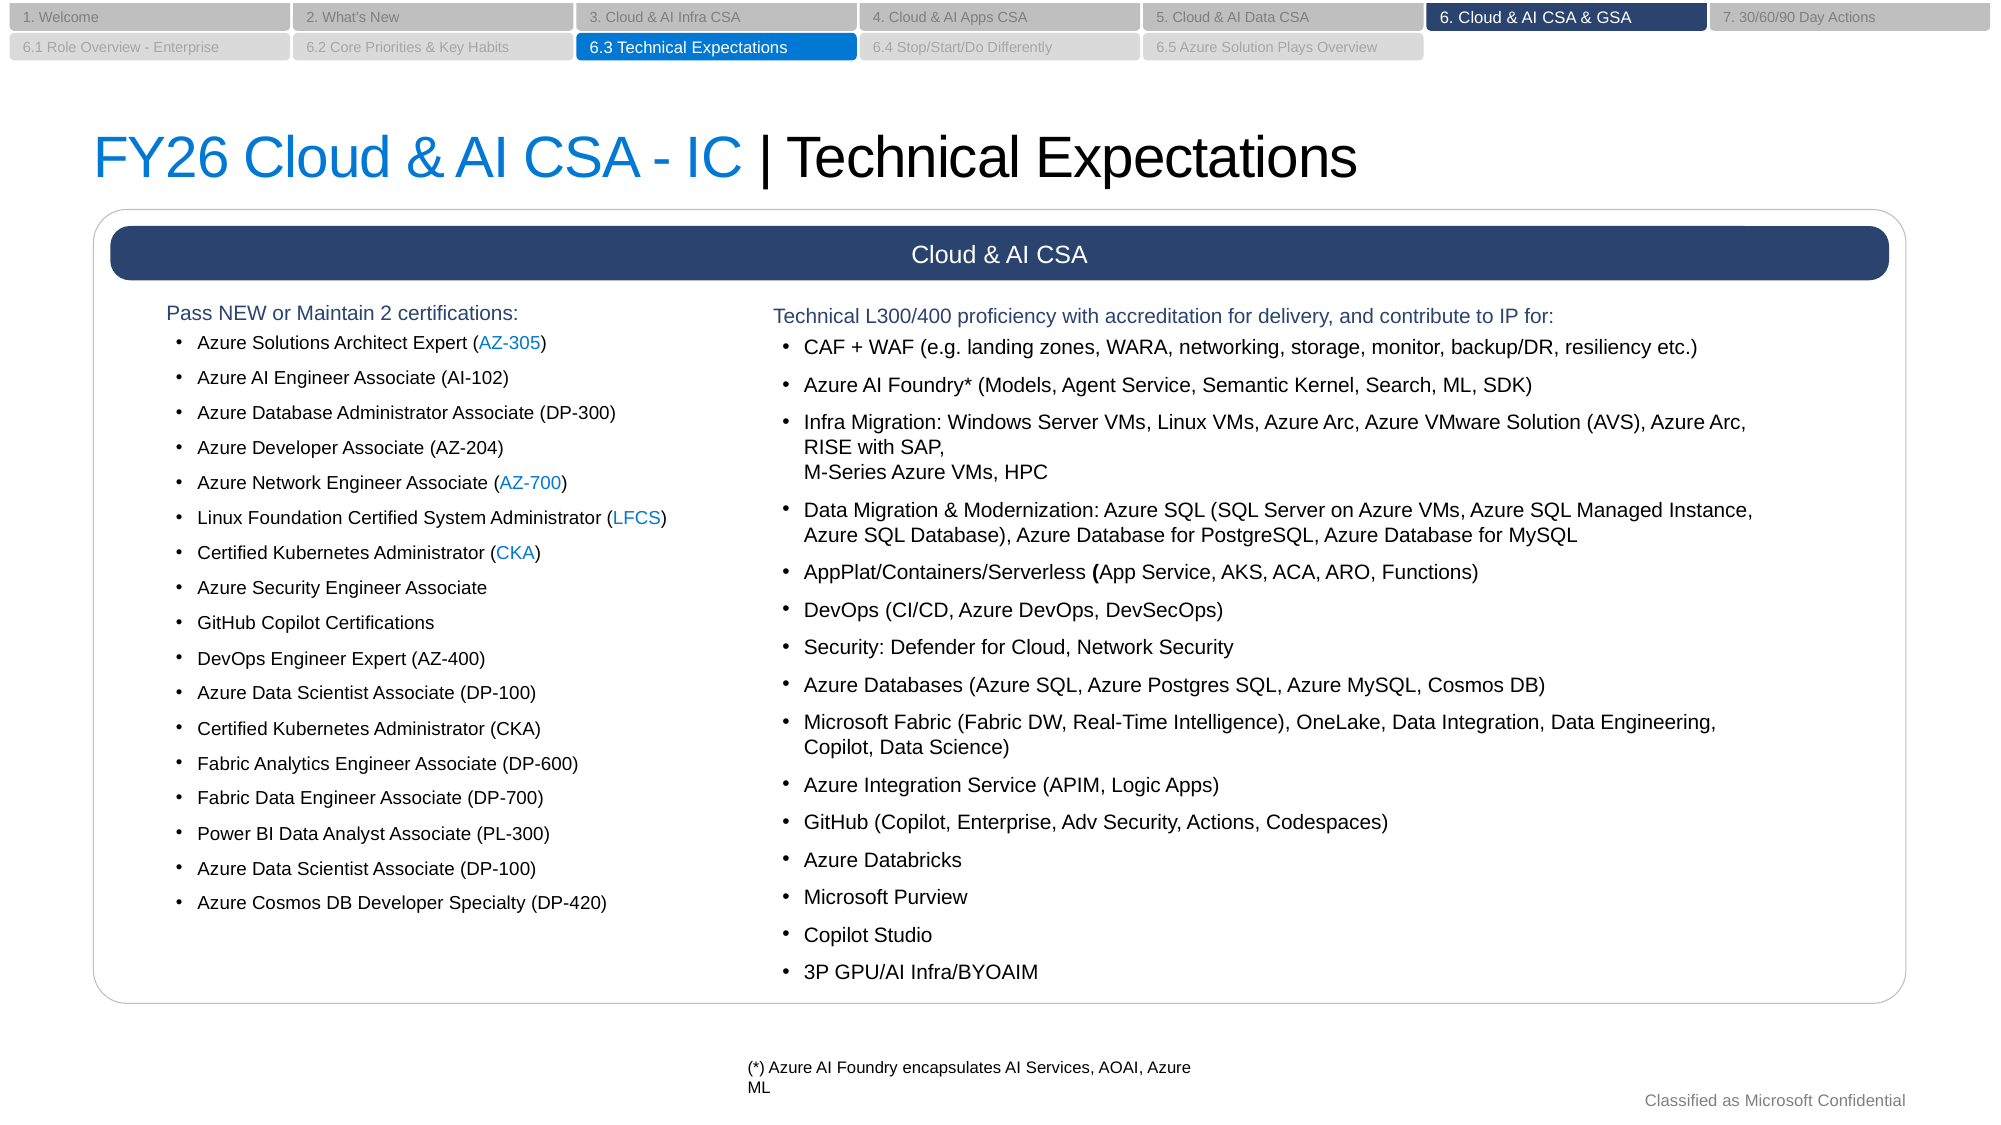

1. Welcome
2. What’s New
3. Cloud & AI Infra CSA
4. Cloud & AI Apps CSA
5. Cloud & AI Data CSA
6. Cloud & AI CSA & GSA
7. 30/60/90 Day Actions
6.1 Role Overview - Enterprise
6.2 Core Priorities & Key Habits
6.3 Technical Expectations
6.4 Stop/Start/Do Differently
6.5 Azure Solution Plays Overview
# FY26 Cloud & AI CSA - IC | Technical Expectations

Cloud & AI CSA
Pass NEW or Maintain 2 certifications:
Azure Solutions Architect Expert (AZ-305)
Azure AI Engineer Associate (AI-102)
Azure Database Administrator Associate (DP-300)
Azure Developer Associate (AZ-204)
Azure Network Engineer Associate (AZ-700)
Linux Foundation Certified System Administrator (LFCS)
Certified Kubernetes Administrator (CKA)
Azure Security Engineer Associate
GitHub Copilot Certifications
DevOps Engineer Expert (AZ-400)
Azure Data Scientist Associate (DP-100)
Certified Kubernetes Administrator (CKA)
Fabric Analytics Engineer Associate (DP-600)
Fabric Data Engineer Associate (DP-700)
Power BI Data Analyst Associate (PL-300)
Azure Data Scientist Associate (DP-100)
Azure Cosmos DB Developer Specialty (DP-420)
Technical L300/400 proficiency with accreditation for delivery, and contribute to IP for:
CAF + WAF (e.g. landing zones, WARA, networking, storage, monitor, backup/DR, resiliency etc.)
Azure AI Foundry*​ (Models, Agent Service, Semantic Kernel, Search, ML, SDK)
Infra Migration: Windows Server VMs, Linux VMs, Azure Arc, Azure VMware Solution (AVS), Azure Arc, RISE with SAP,
M-Series Azure VMs, HPC
Data Migration & Modernization: Azure SQL (SQL Server on Azure VMs, Azure SQL Managed Instance, Azure SQL Database), Azure Database for PostgreSQL, Azure Database for MySQL
AppPlat/Containers/Serverless (App Service, AKS, ACA, ARO, Functions)
DevOps (CI/CD, Azure DevOps, DevSecOps)​
Security: Defender for Cloud, Network Security
Azure Databases (Azure SQL, Azure Postgres SQL, Azure MySQL, Cosmos DB)
Microsoft Fabric (Fabric DW, Real-Time Intelligence), OneLake, Data Integration, Data Engineering, Copilot, Data Science)
Azure Integration Service (APIM, Logic Apps)
GitHub (Copilot, Enterprise, Adv Security, Actions, Codespaces)
Azure Databricks
Microsoft Purview
Copilot Studio​
3P GPU/AI Infra/BYOAIM
(*) Azure AI Foundry encapsulates AI Services, AOAI, Azure ML